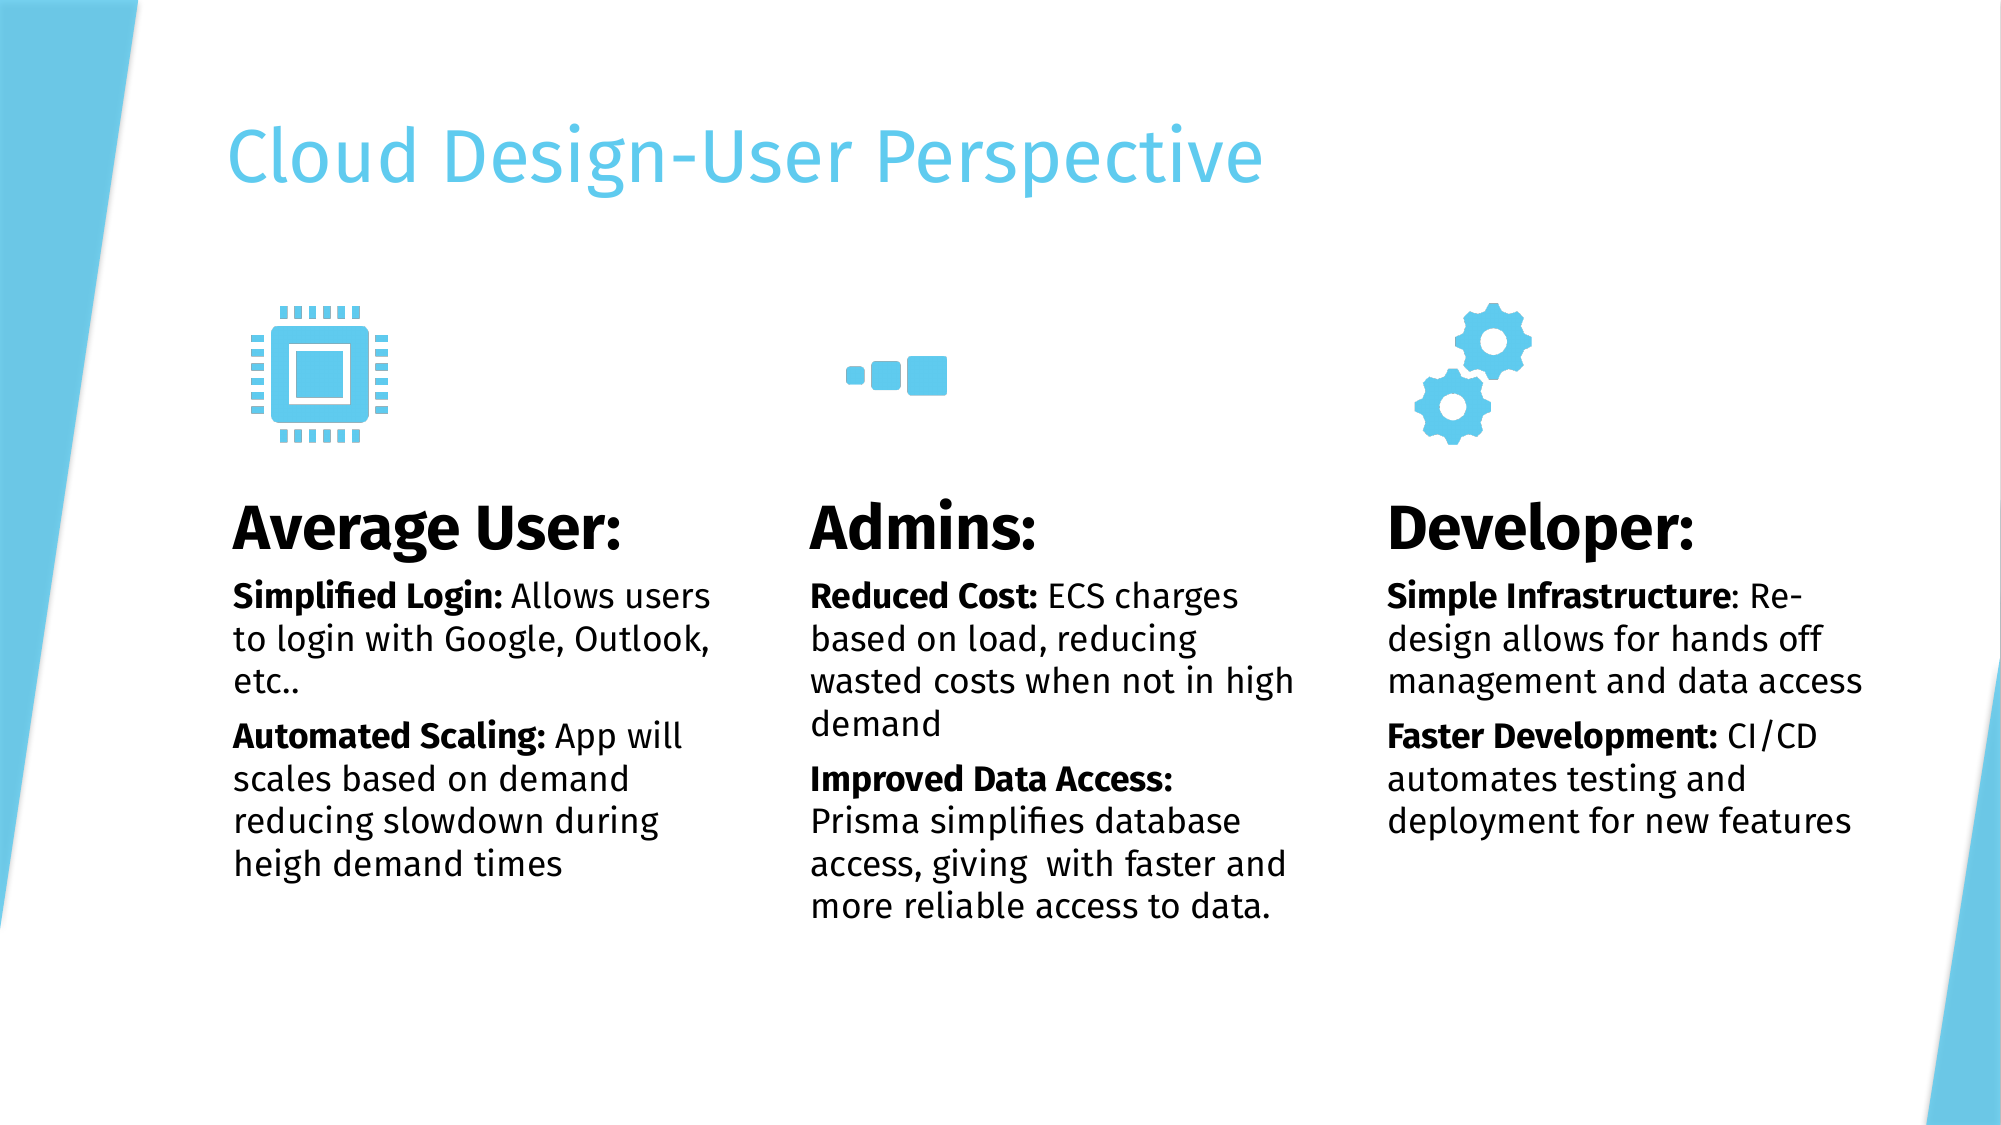

# Cloud Design-User Perspective
Average User:
Simplified Login: Allows users to login with Google, Outlook, etc..
Automated Scaling: App will scales based on demand reducing slowdown during heigh demand times
Admins:
Reduced Cost: ECS charges based on load, reducing wasted costs when not in high demand
Improved Data Access: Prisma simplifies database access, giving  with faster and more reliable access to data.
Developer:
Simple Infrastructure: Re-design allows for hands off management and data access
Faster Development: CI/CD automates testing and deployment for new features